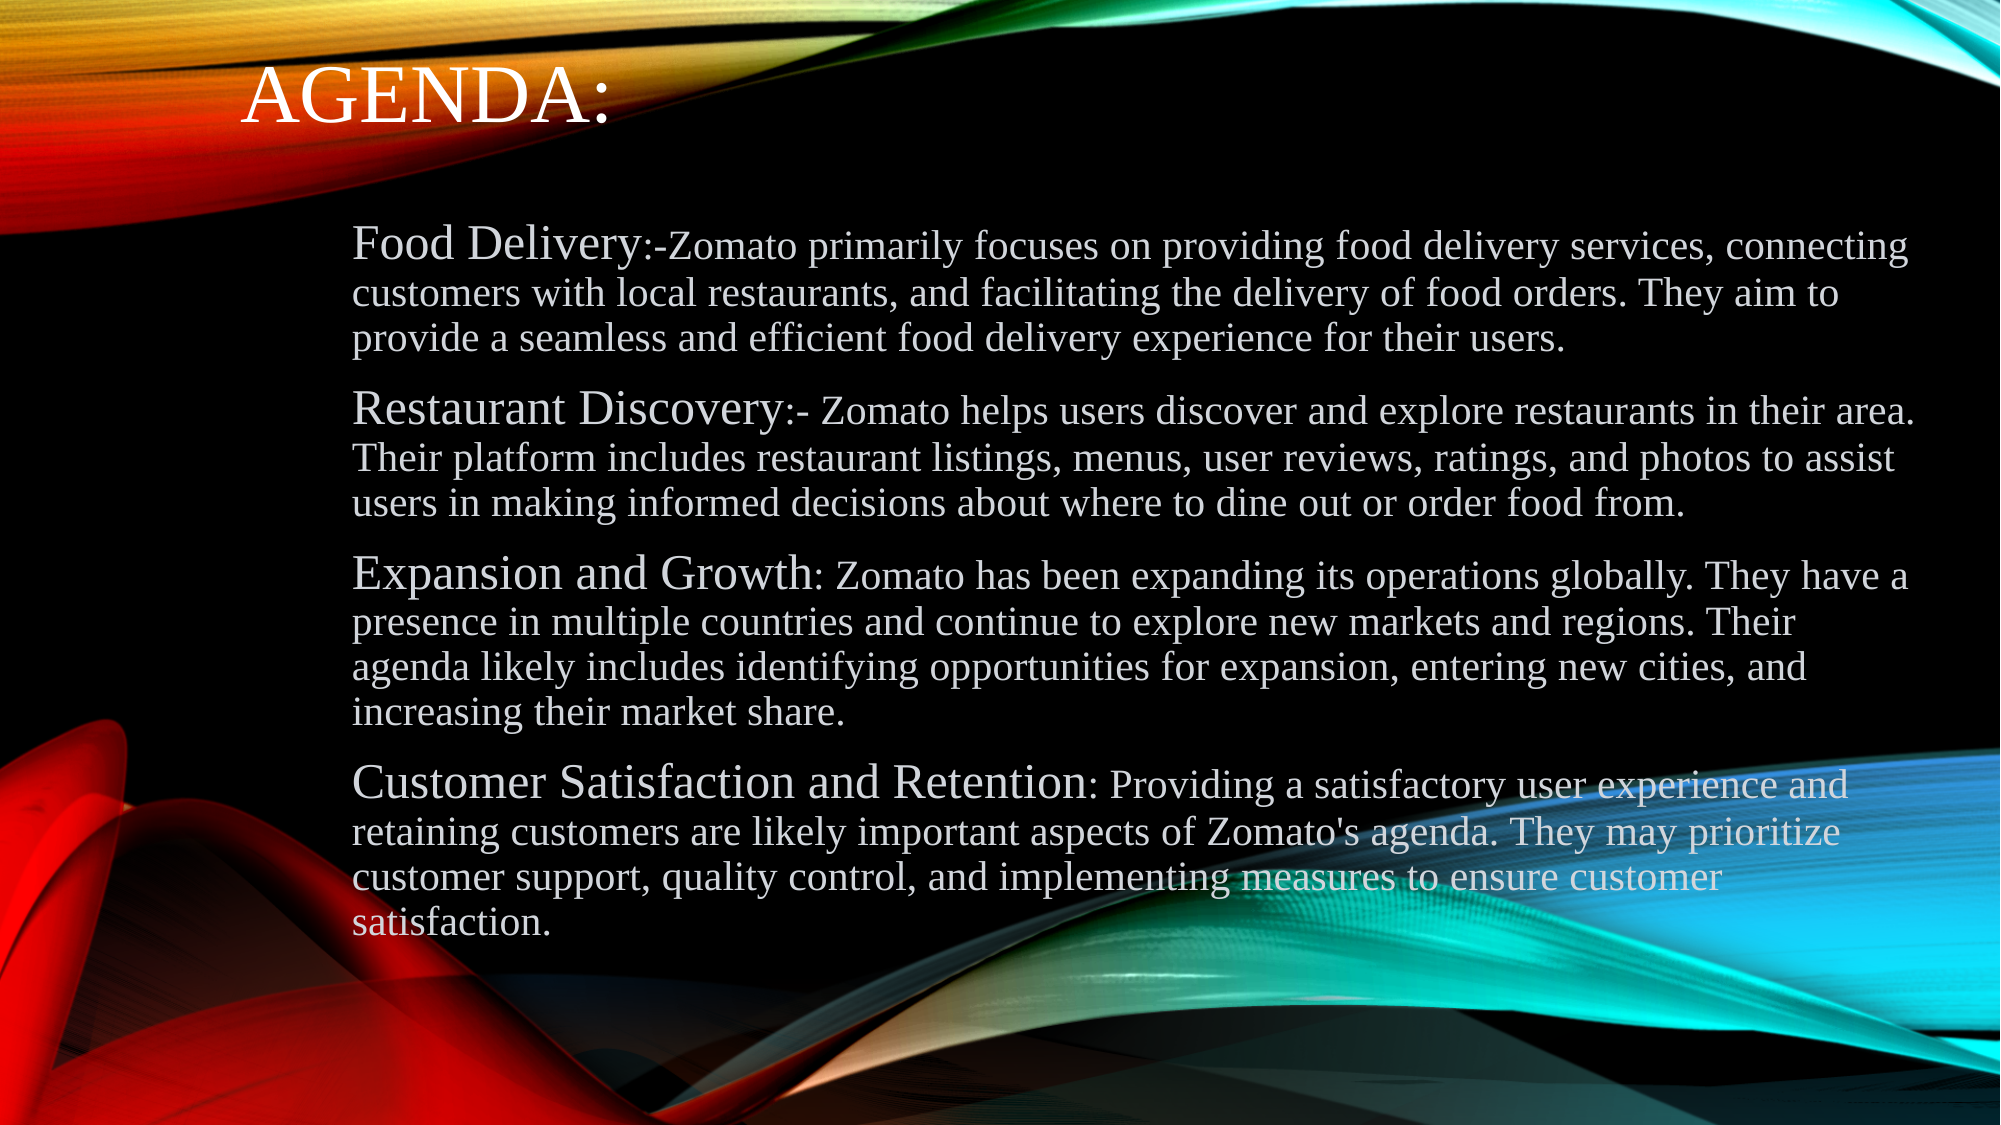

# Agenda:
Food Delivery:-Zomato primarily focuses on providing food delivery services, connecting customers with local restaurants, and facilitating the delivery of food orders. They aim to provide a seamless and efficient food delivery experience for their users.
Restaurant Discovery:- Zomato helps users discover and explore restaurants in their area. Their platform includes restaurant listings, menus, user reviews, ratings, and photos to assist users in making informed decisions about where to dine out or order food from.
Expansion and Growth: Zomato has been expanding its operations globally. They have a presence in multiple countries and continue to explore new markets and regions. Their agenda likely includes identifying opportunities for expansion, entering new cities, and increasing their market share.
Customer Satisfaction and Retention: Providing a satisfactory user experience and retaining customers are likely important aspects of Zomato's agenda. They may prioritize customer support, quality control, and implementing measures to ensure customer satisfaction.